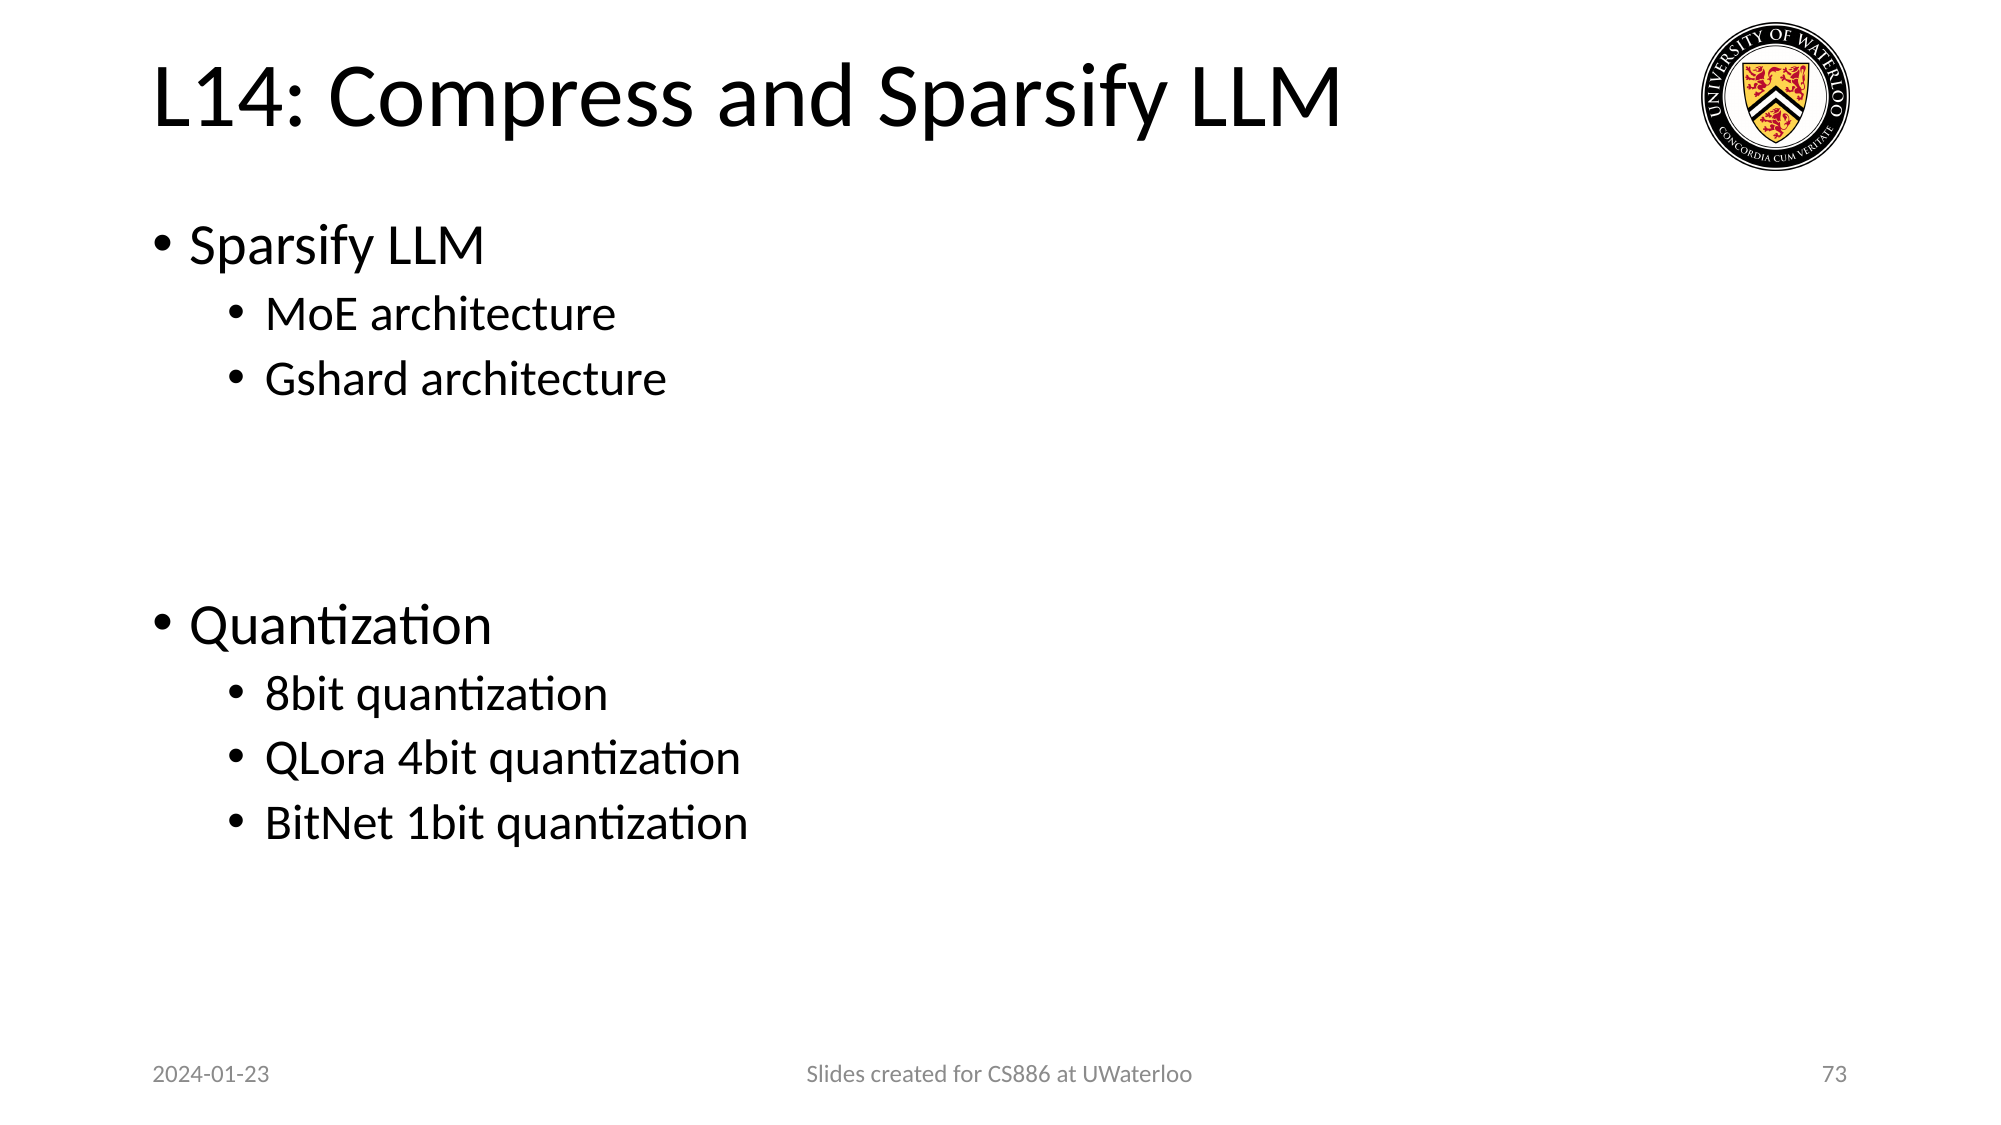

# L14: Compress and Sparsify LLM
Sparsify LLM
MoE architecture
Gshard architecture

Quantization
8bit quantization
QLora 4bit quantization
BitNet 1bit quantization

2024-01-23
Slides created for CS886 at UWaterloo
73